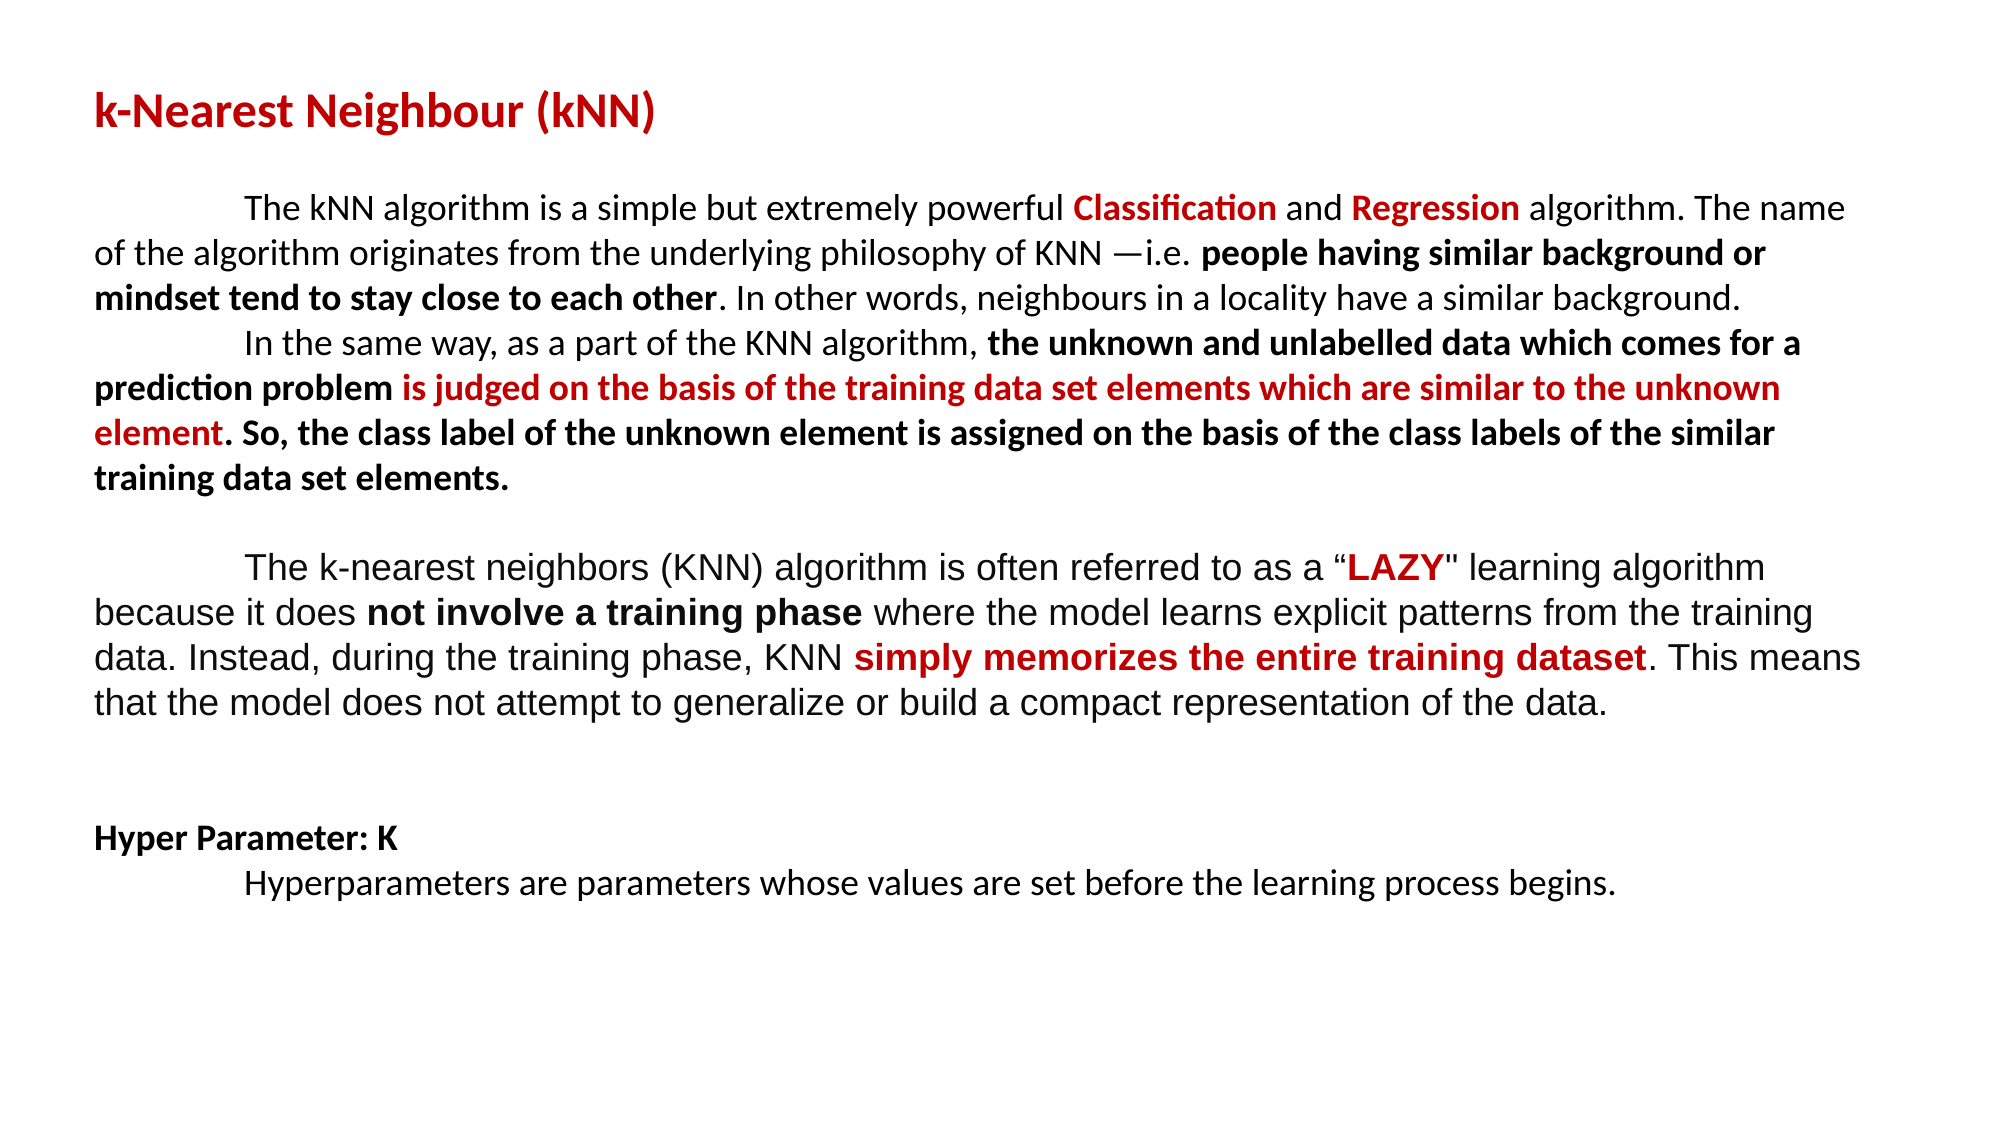

k-Nearest Neighbour (kNN)

	The kNN algorithm is a simple but extremely powerful Classification and Regression algorithm. The name of the algorithm originates from the underlying philosophy of KNN —i.e. people having similar background or mindset tend to stay close to each other. In other words, neighbours in a locality have a similar background.
	In the same way, as a part of the KNN algorithm, the unknown and unlabelled data which comes for a prediction problem is judged on the basis of the training data set elements which are similar to the unknown element. So, the class label of the unknown element is assigned on the basis of the class labels of the similar training data set elements.

	The k-nearest neighbors (KNN) algorithm is often referred to as a “LAZY" learning algorithm because it does not involve a training phase where the model learns explicit patterns from the training data. Instead, during the training phase, KNN simply memorizes the entire training dataset. This means that the model does not attempt to generalize or build a compact representation of the data.

Hyper Parameter: K
	Hyperparameters are parameters whose values are set before the learning process begins.